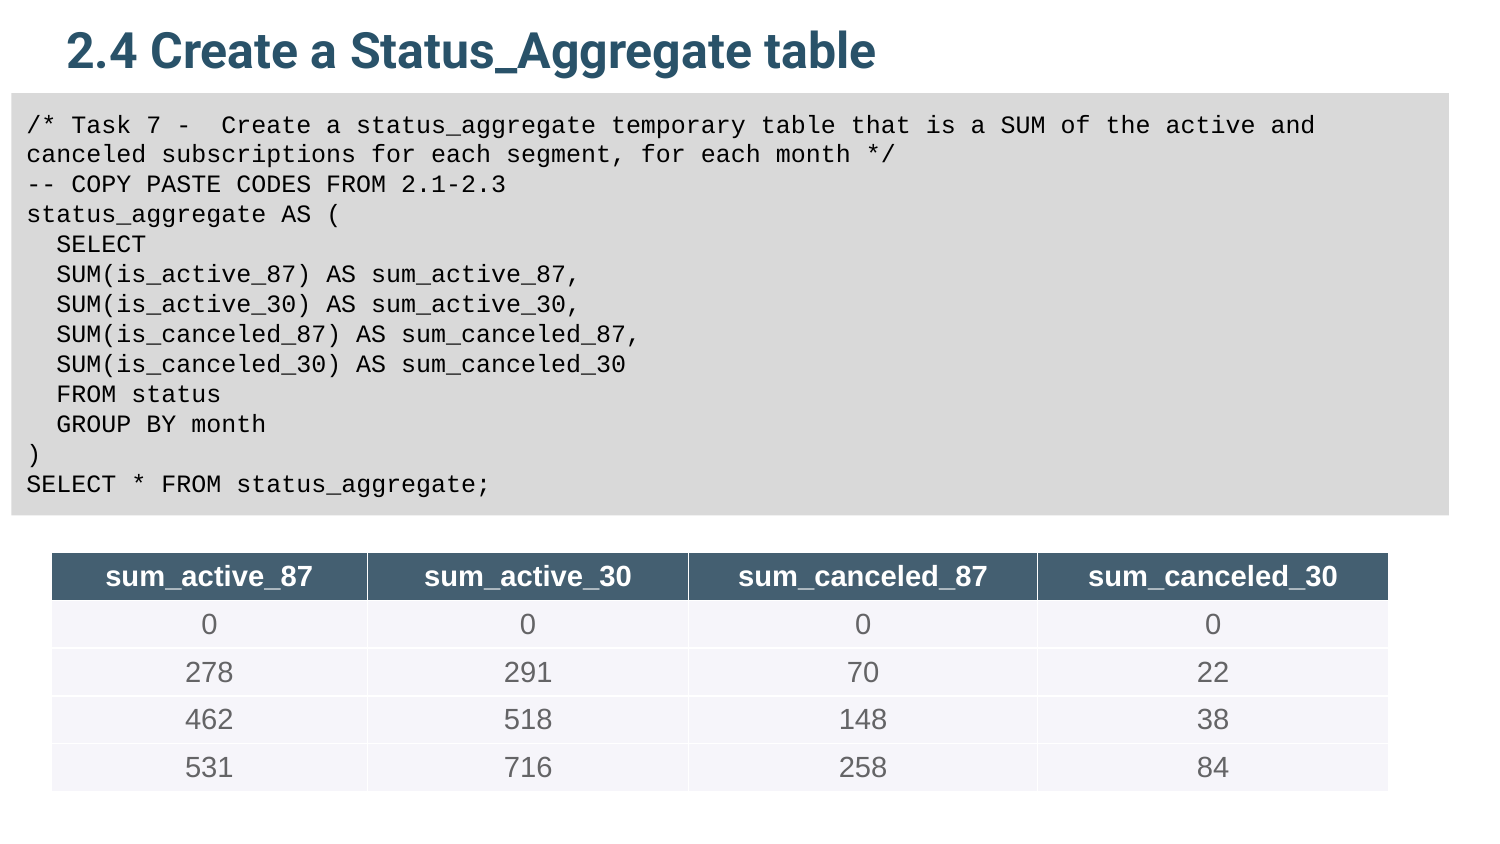

2.4 Create a Status_Aggregate table
/* Task 7 -  Create a status_aggregate temporary table that is a SUM of the active and canceled subscriptions for each segment, for each month */
-- COPY PASTE CODES FROM 2.1-2.3
status_aggregate AS (
  SELECT
  SUM(is_active_87) AS sum_active_87,
  SUM(is_active_30) AS sum_active_30,
  SUM(is_canceled_87) AS sum_canceled_87,
  SUM(is_canceled_30) AS sum_canceled_30
  FROM status
  GROUP BY month
)
SELECT * FROM status_aggregate;
| sum\_active\_87 | sum\_active\_30 | sum\_canceled\_87 | sum\_canceled\_30 |
| --- | --- | --- | --- |
| 0 | 0 | 0 | 0 |
| 278 | 291 | 70 | 22 |
| 462 | 518 | 148 | 38 |
| 531 | 716 | 258 | 84 |